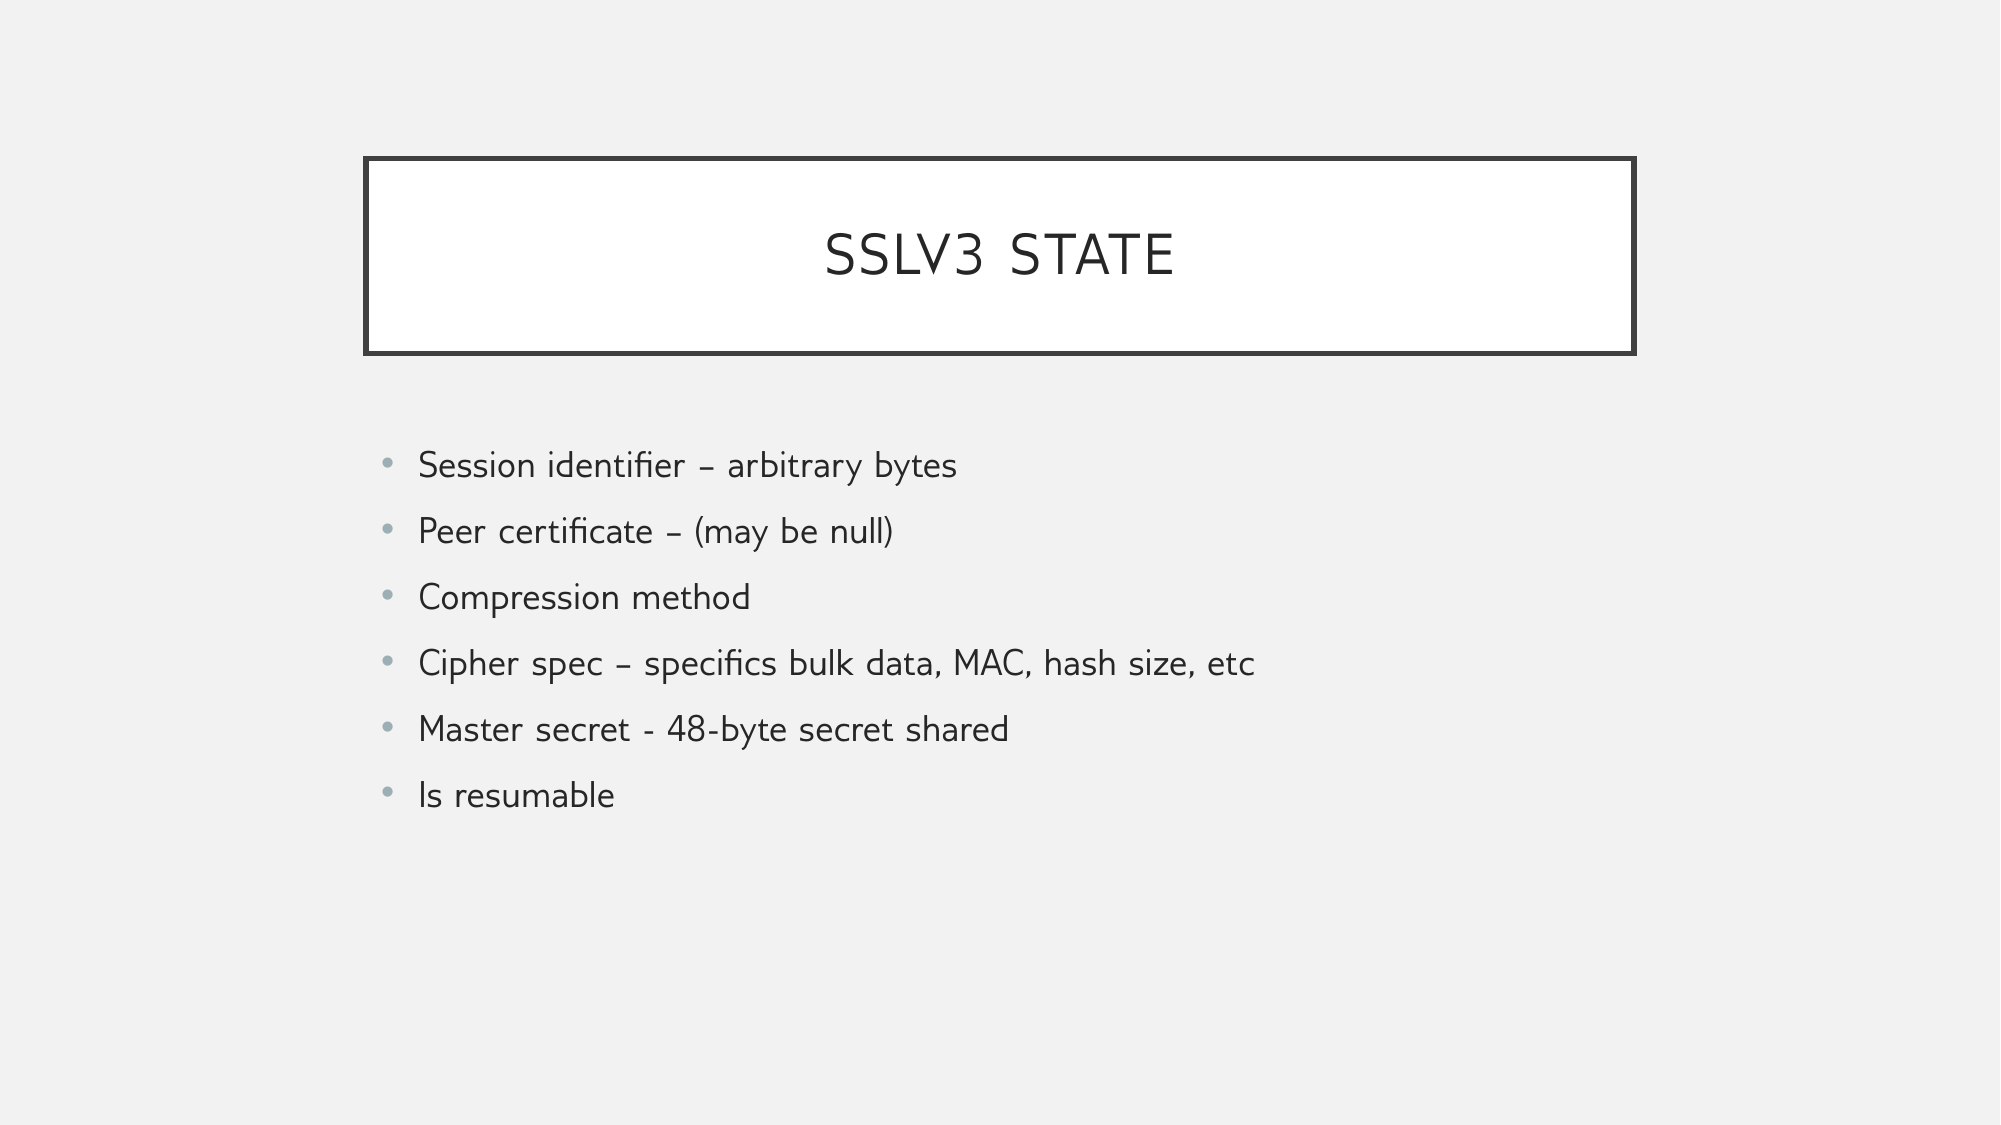

# SSLv3 State
Session identifier – arbitrary bytes
Peer certificate – (may be null)
Compression method
Cipher spec – specifics bulk data, MAC, hash size, etc
Master secret - 48-byte secret shared
Is resumable